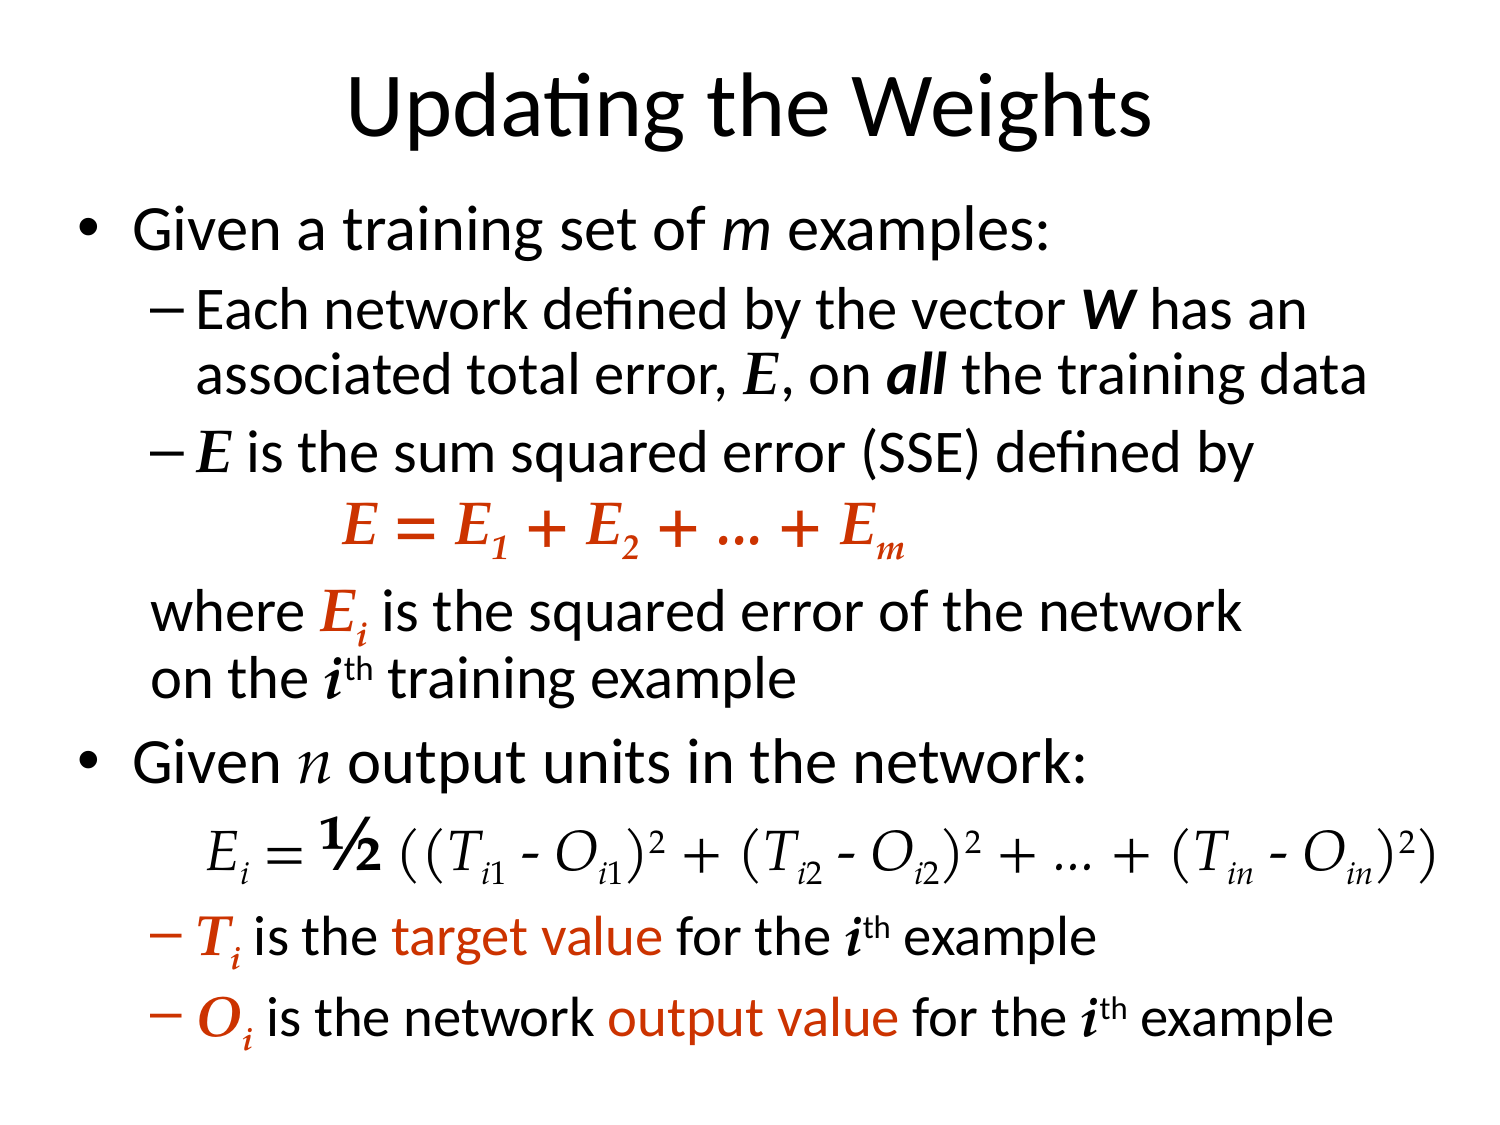

# Updating the Weights
Given a training set of m examples:
Each network defined by the vector W has an associated total error, E, on all the training data
E is the sum squared error (SSE) defined by
		E = E1 + E2 + ... + Em
	where Ei is the squared error of the network
	on the ith training example
Given n output units in the network:
     Ei = ½ ((Ti1 - Oi1)2 + (Ti2 - Oi2)2 + ... + (Tin - Oin)2)
Ti is the target value for the ith example
Oi is the network output value for the ith example